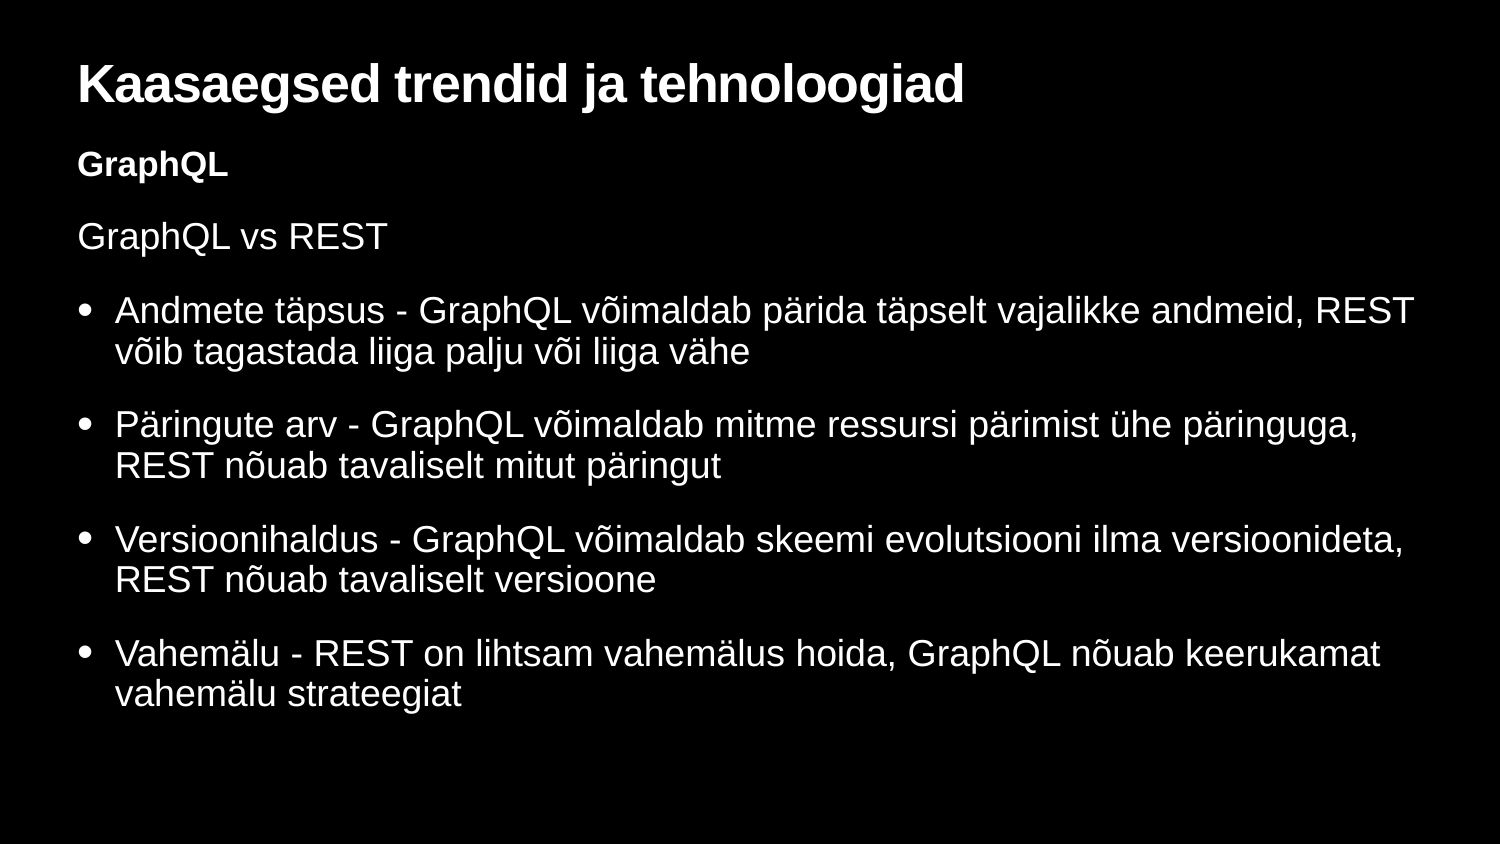

# Kaasaegsed trendid ja tehnoloogiad
GraphQL
GraphQL vs REST
Andmete täpsus - GraphQL võimaldab pärida täpselt vajalikke andmeid, REST võib tagastada liiga palju või liiga vähe
Päringute arv - GraphQL võimaldab mitme ressursi pärimist ühe päringuga, REST nõuab tavaliselt mitut päringut
Versioonihaldus - GraphQL võimaldab skeemi evolutsiooni ilma versioonideta, REST nõuab tavaliselt versioone
Vahemälu - REST on lihtsam vahemälus hoida, GraphQL nõuab keerukamat vahemälu strateegiat